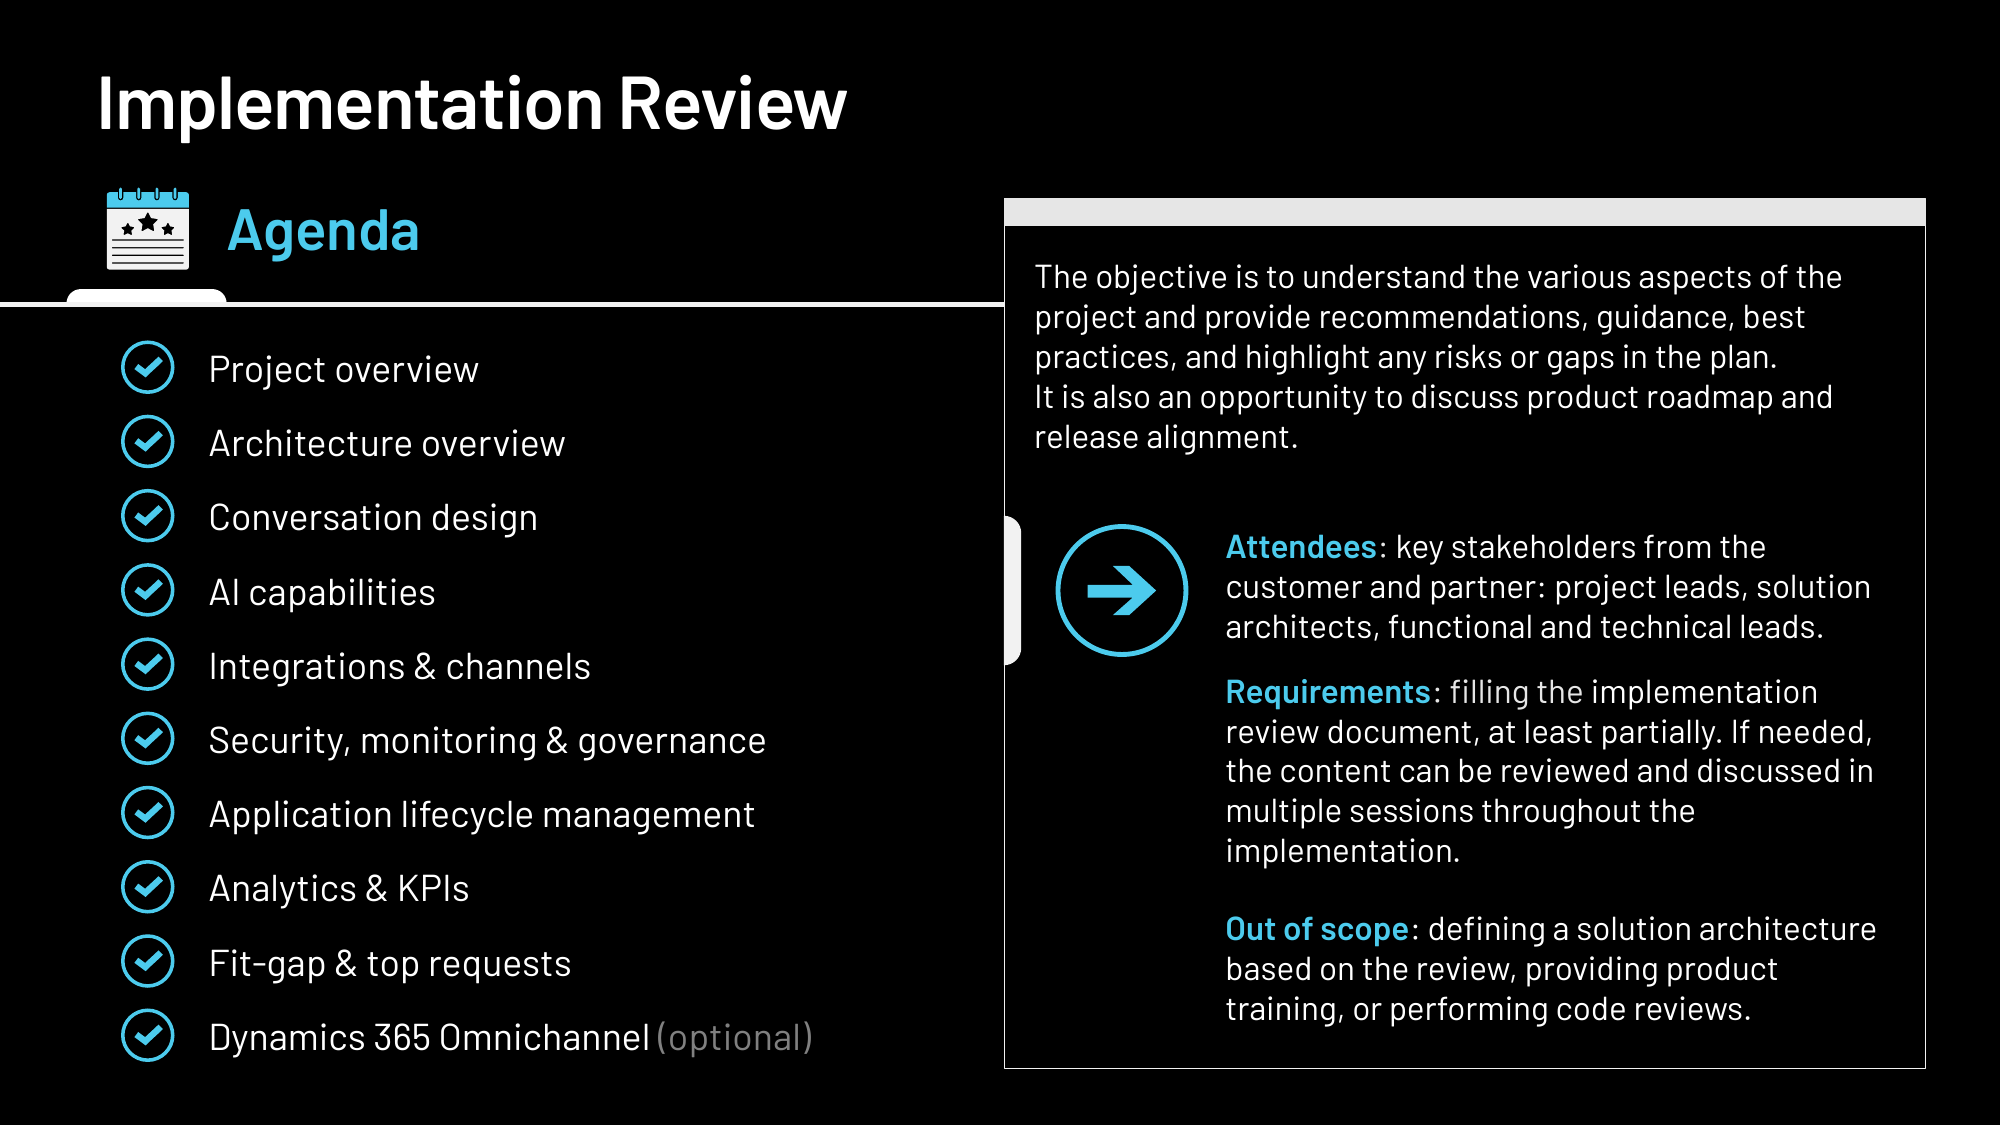

# Implementation Review

Agenda

The objective is to understand the various aspects of the project and provide recommendations, guidance, best practices, and highlight any risks or gaps in the plan.
It is also an opportunity to discuss product roadmap and release alignment.

Project overview

Architecture overview

Conversation design

Attendees: key stakeholders from the customer and partner: project leads, solution architects, functional and technical leads.
Requirements: filling the implementation review document, at least partially. If needed, the content can be reviewed and discussed in multiple sessions throughout the implementation.
Out of scope: defining a solution architecture based on the review, providing product training, or performing code reviews.

AI capabilities

Integrations & channels

Security, monitoring & governance

Application lifecycle management

Analytics & KPIs

Fit-gap & top requests

Dynamics 365 Omnichannel (optional)